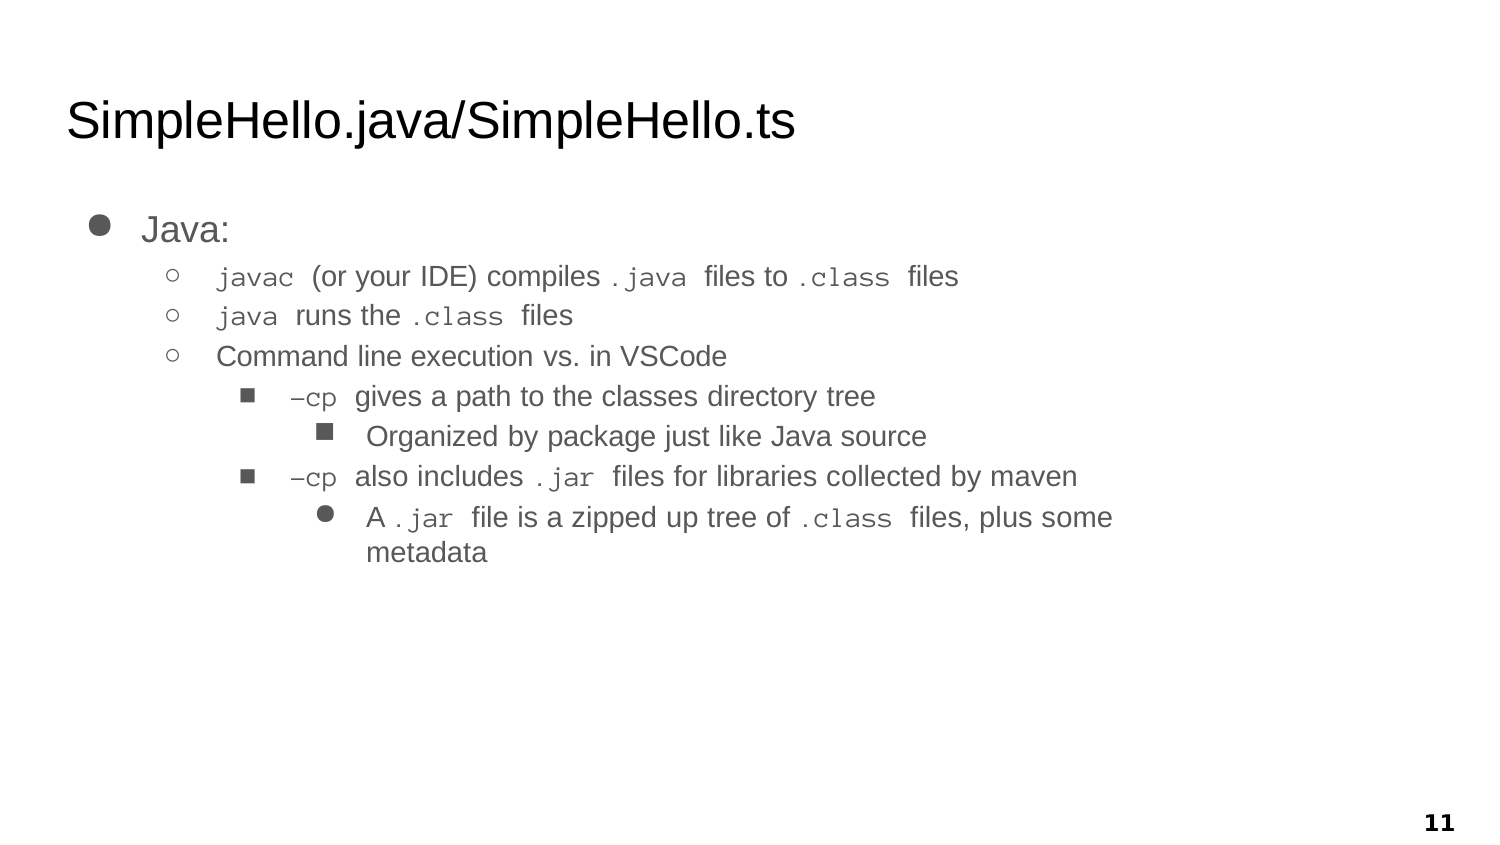

# SimpleHello.java/SimpleHello.ts
Java:
javac (or your IDE) compiles .java files to .class files
java runs the .class files
Command line execution vs. in VSCode
-cp gives a path to the classes directory tree
Organized by package just like Java source
-cp also includes .jar files for libraries collected by maven
A .jar file is a zipped up tree of .class files, plus some metadata
11